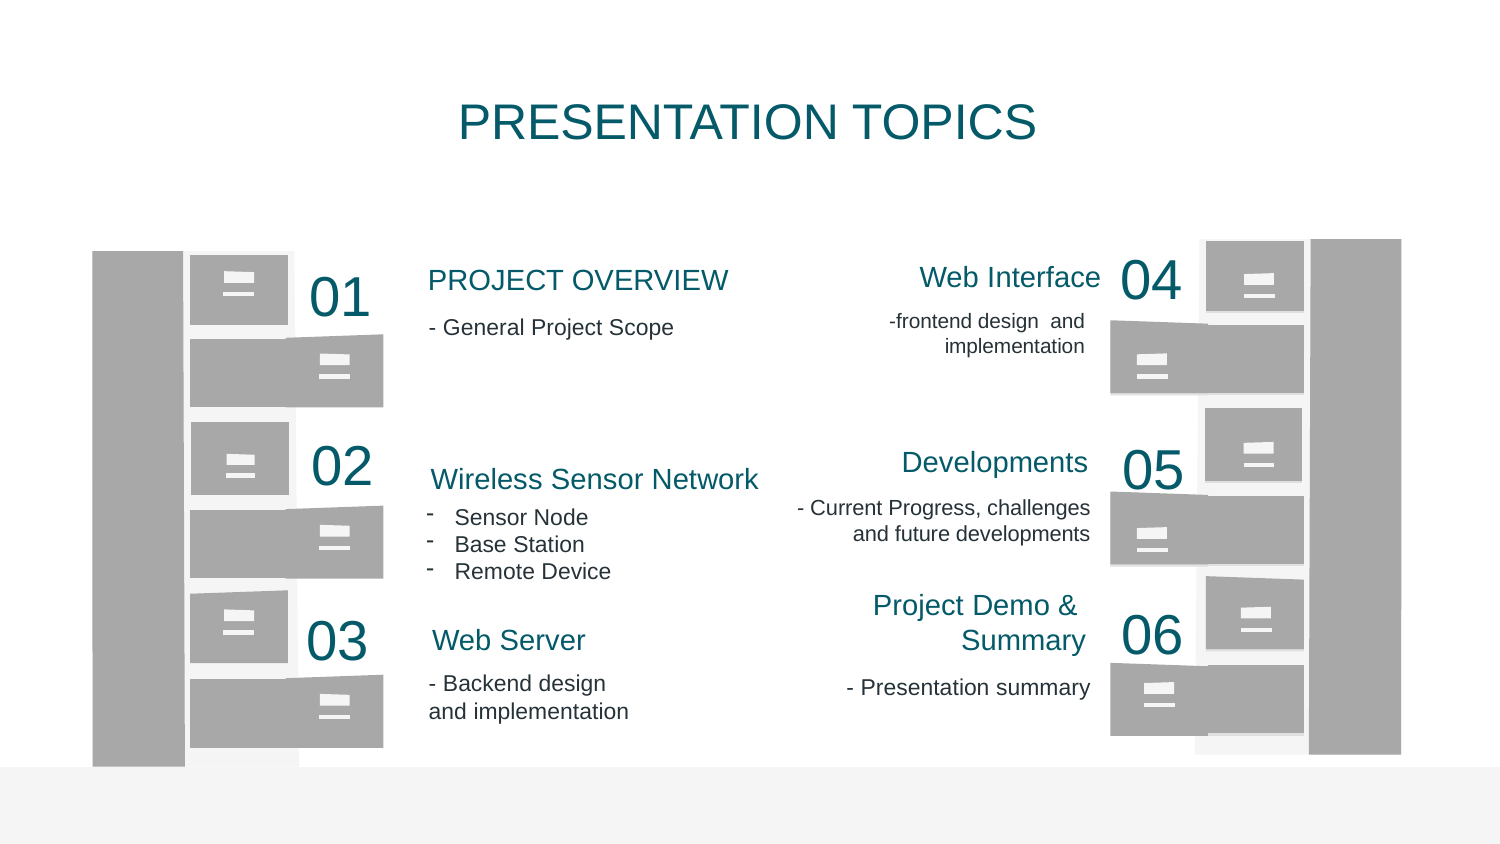

# PRESENTATION TOPICS
Web Interface
PROJECT OVERVIEW
04

01

- General Project Scope
-frontend design  and implementation

Developments
02
05

Wireless Sensor Network

- Current Progress, challenges and future developments
Sensor Node
Base Station
Remote Device

Project Demo &  Summary
06
03

Web Server

- Backend design  and implementation
- Presentation summary